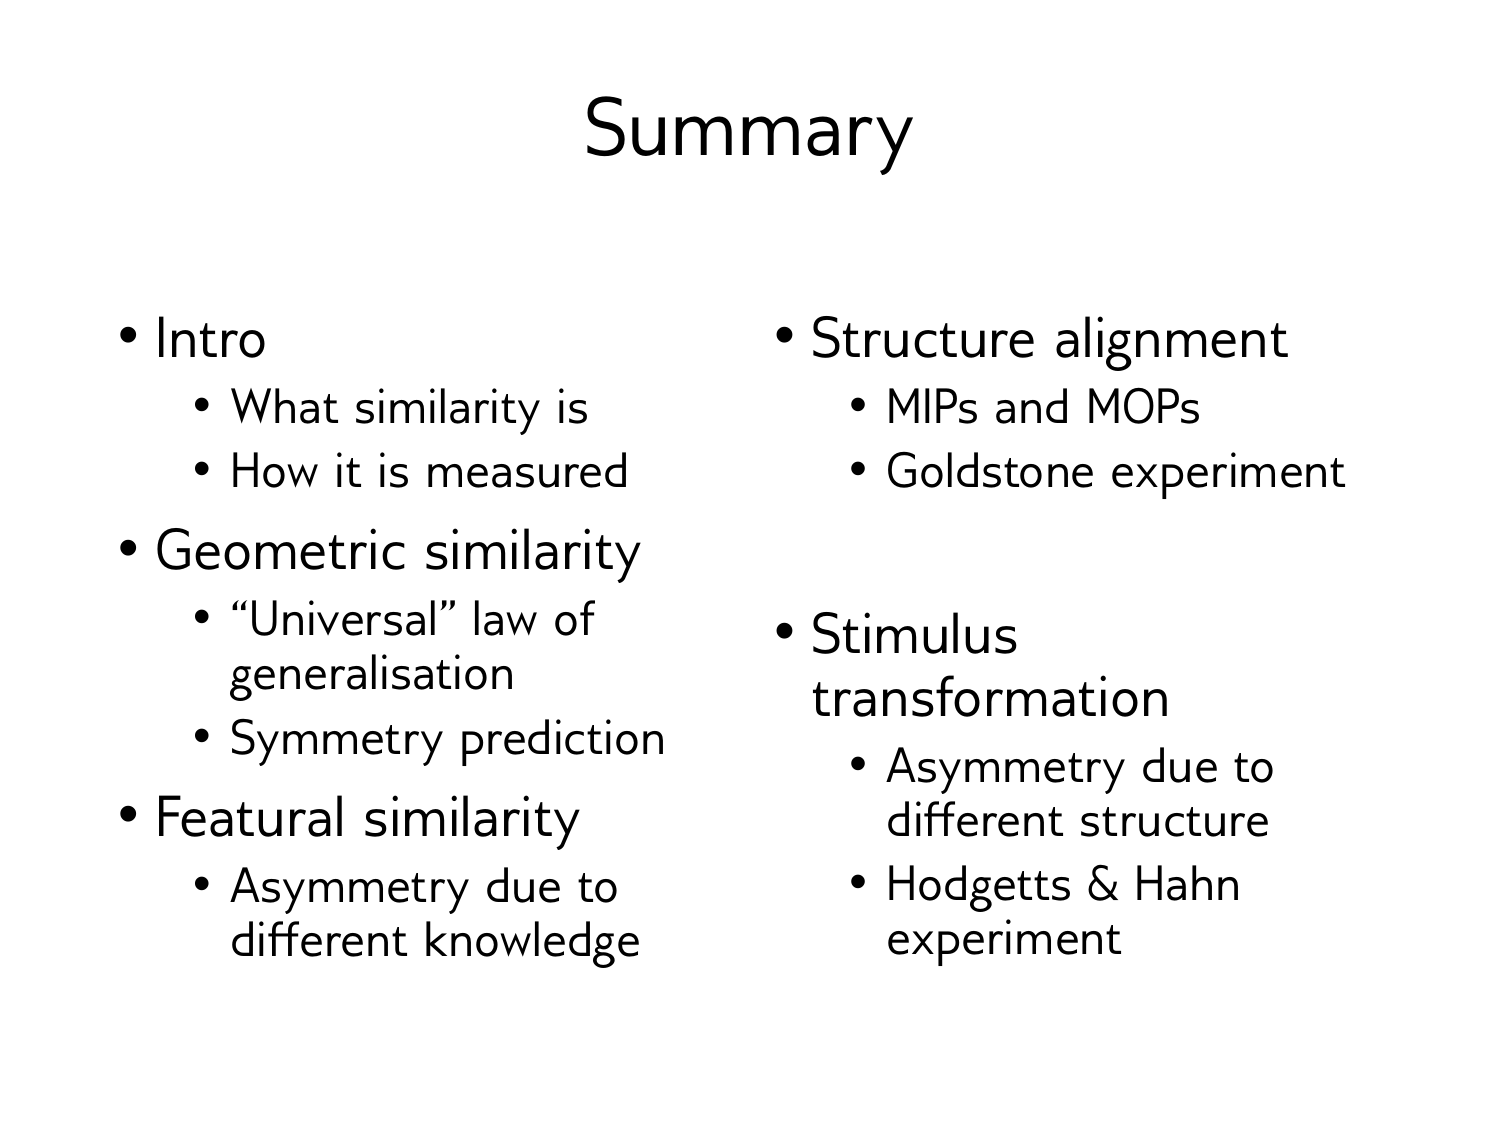

# Summary
Intro
What similarity is
How it is measured
Geometric similarity
“Universal” law of generalisation
Symmetry prediction
Featural similarity
Asymmetry due to different knowledge
Structure alignment
MIPs and MOPs
Goldstone experiment

Stimulus transformation
Asymmetry due to different structure
Hodgetts & Hahn experiment